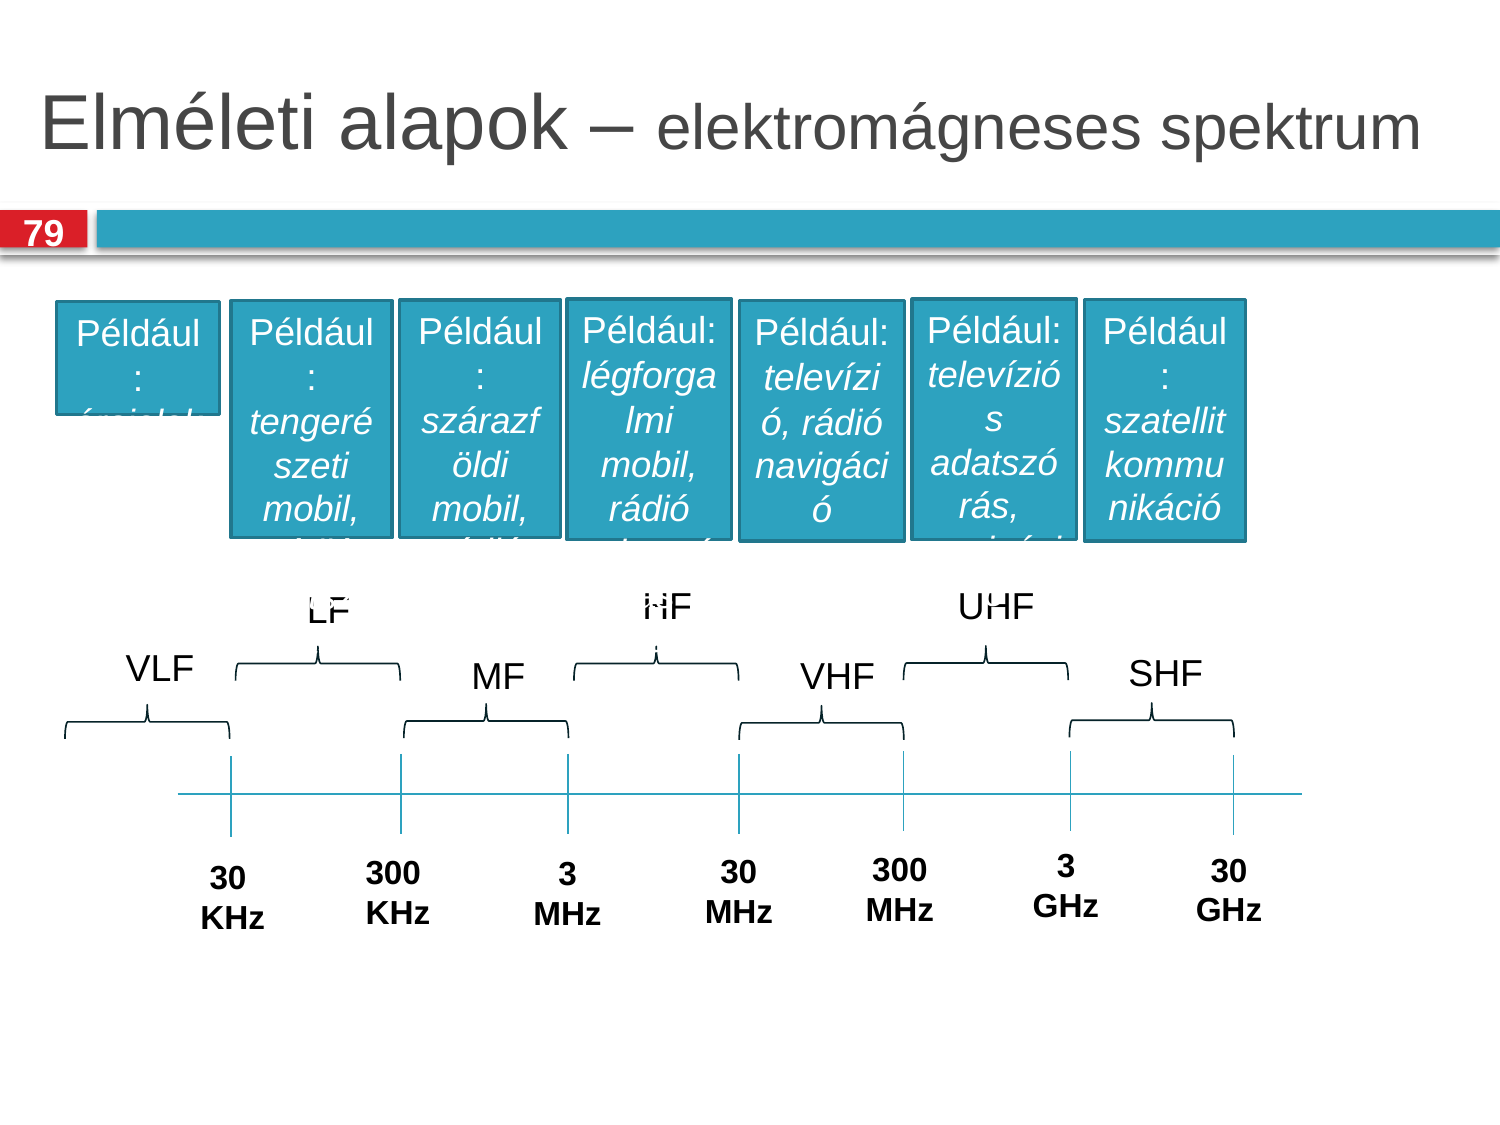

# Elméleti alapok – elektromágneses spektrum
79
Például: légforgalmi mobil, rádió adatszórás (amatőr)
Például: televíziós adatszórás,  navigáció
Például: szatellit kommunikáció
Például: szárazföldi mobil, rádió adatszórás
Például: televízió, rádió navigáció
Például: tengerészeti mobil, rádió adatszórás
Például: órajelek
HF
UHF
LF

VLF

SHF
MF
VHF
3
GHz
300
MHz
30
GHz
30
MHz
300
KHz
3
MHz
30
KHz